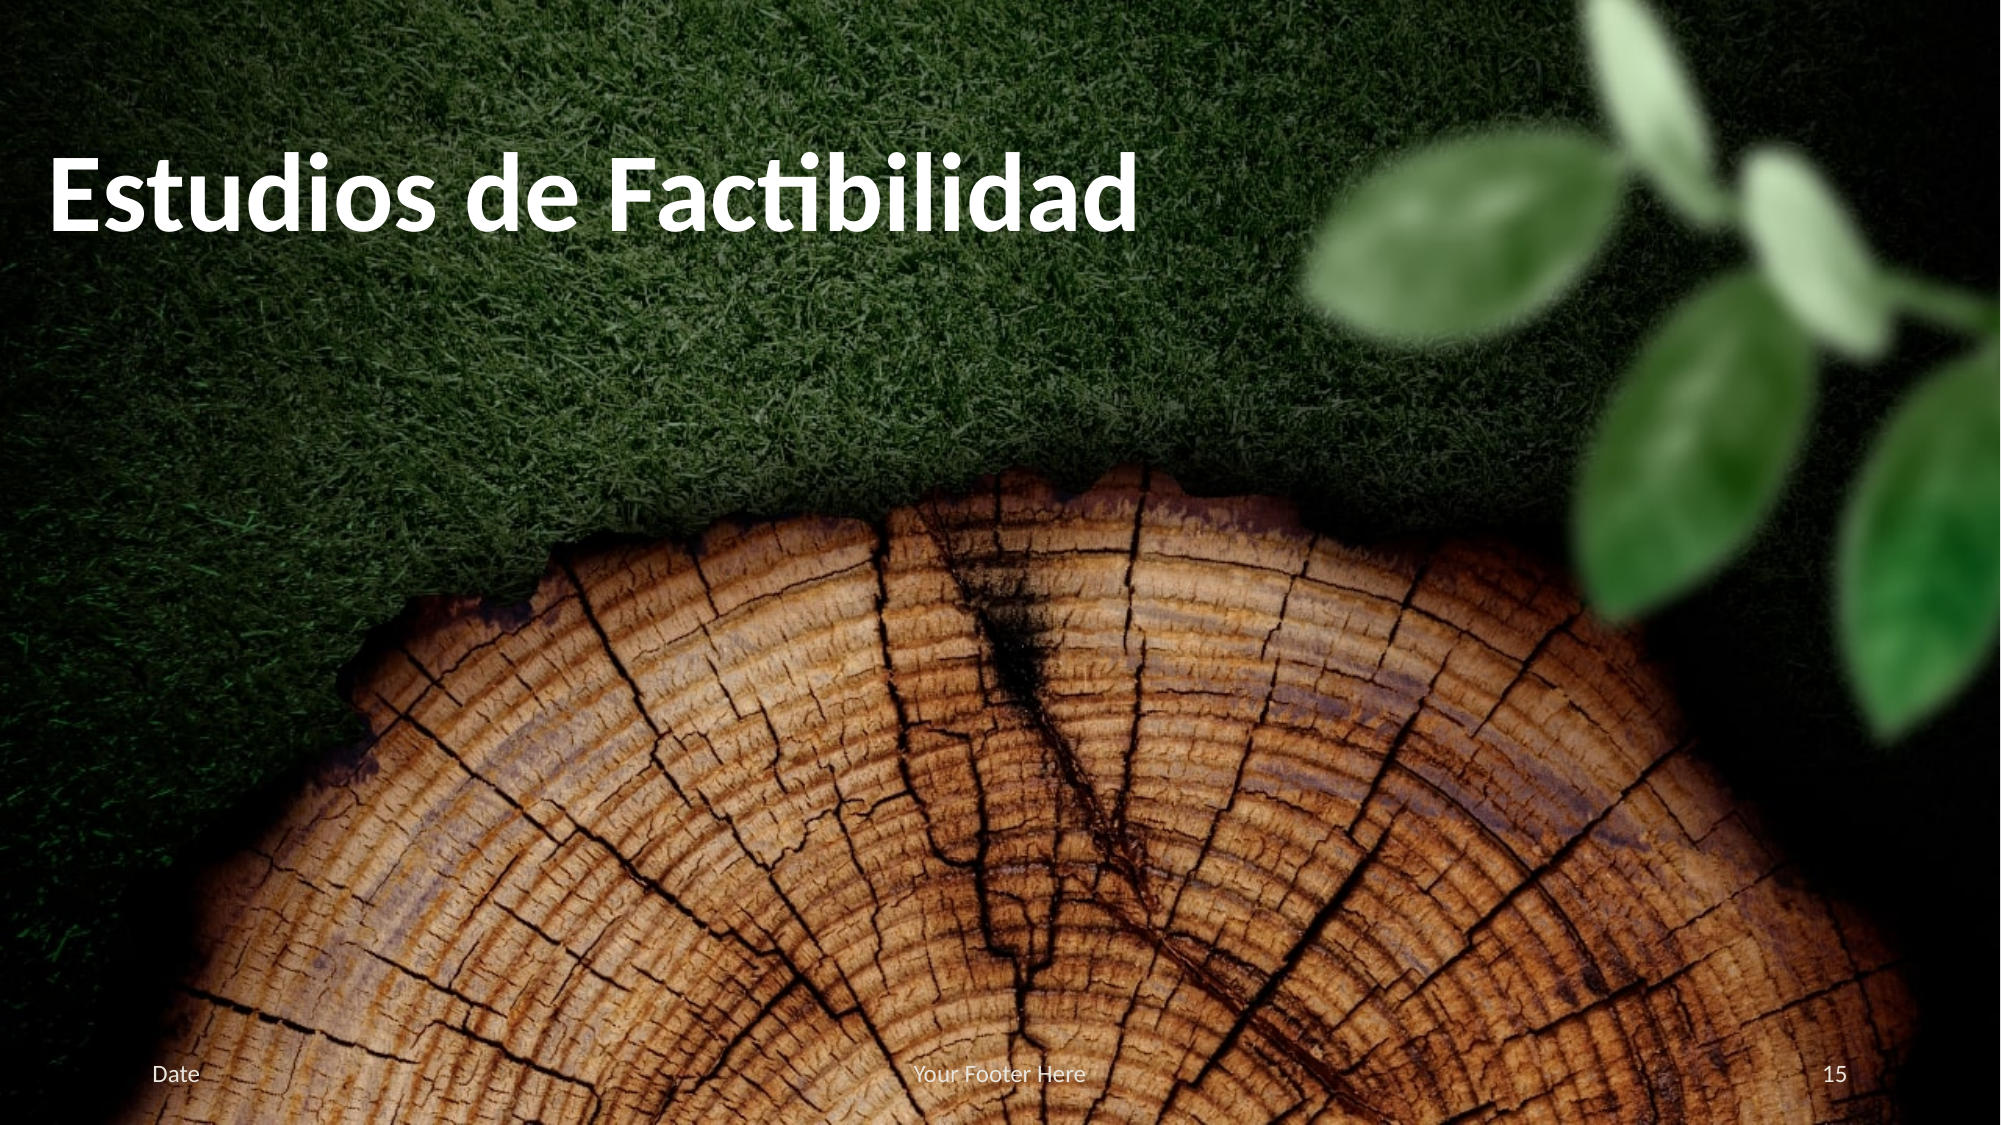

# Estudios de Factibilidad
Date
Your Footer Here
15